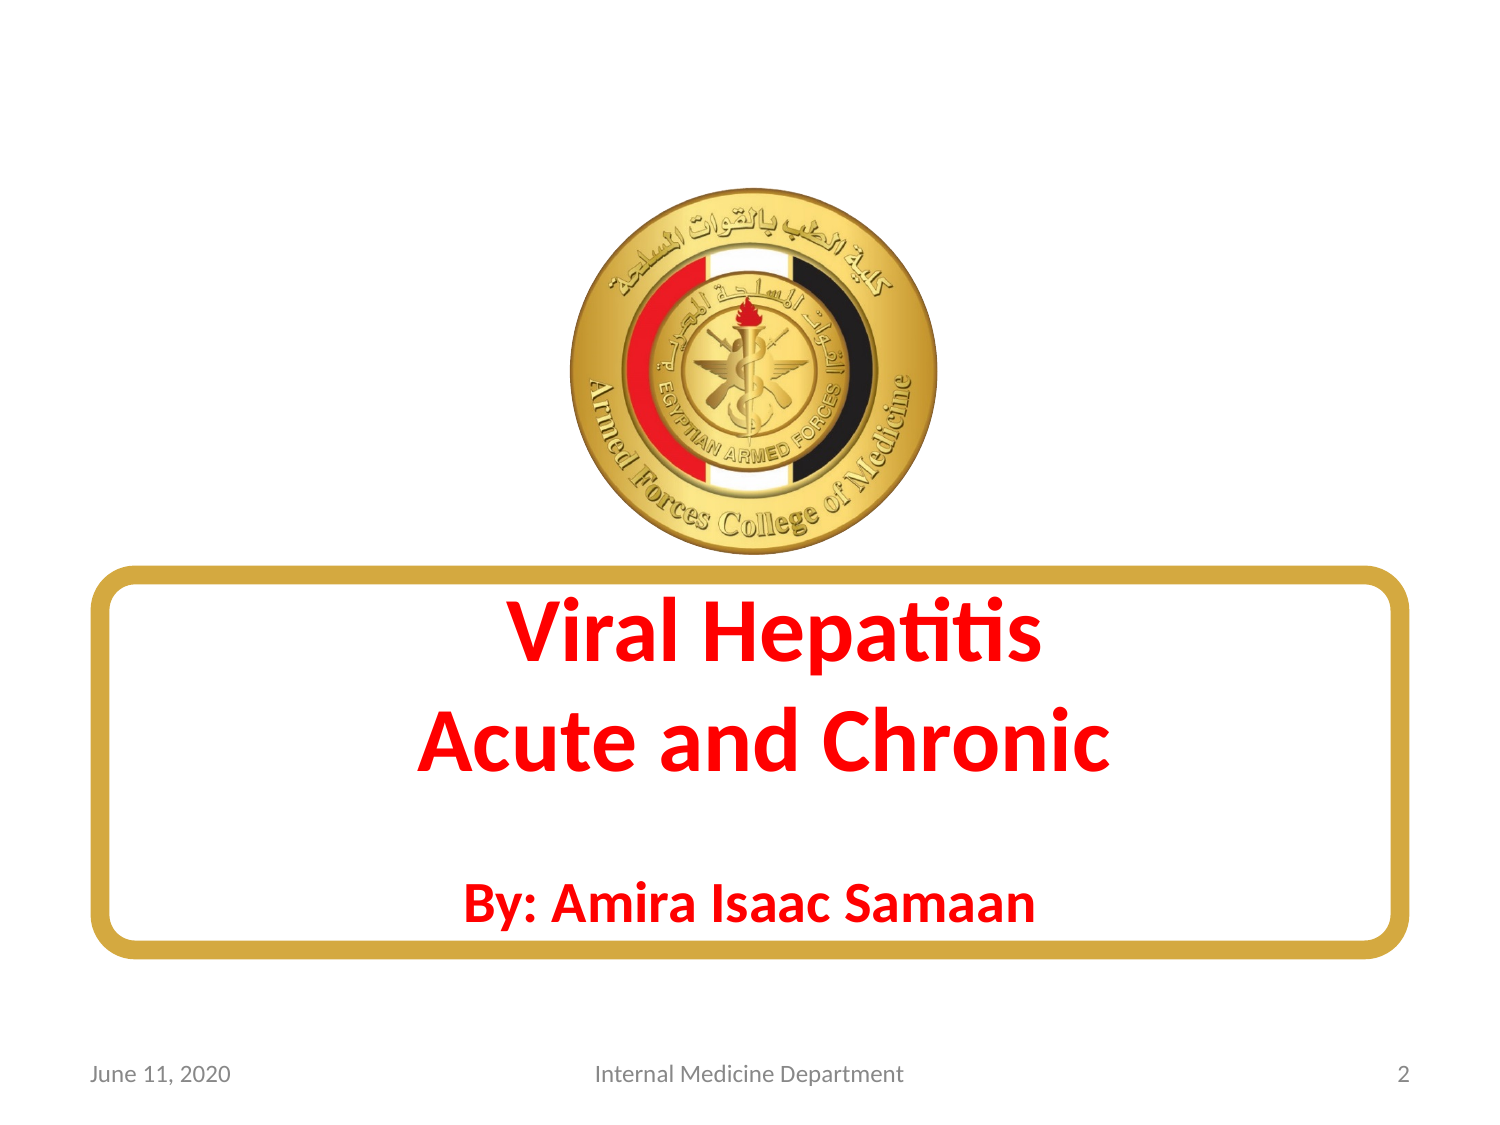

# Viral Hepatitis Acute and Chronic

By: Amira Isaac Samaan
June 11, 2020
Internal Medicine Department
2